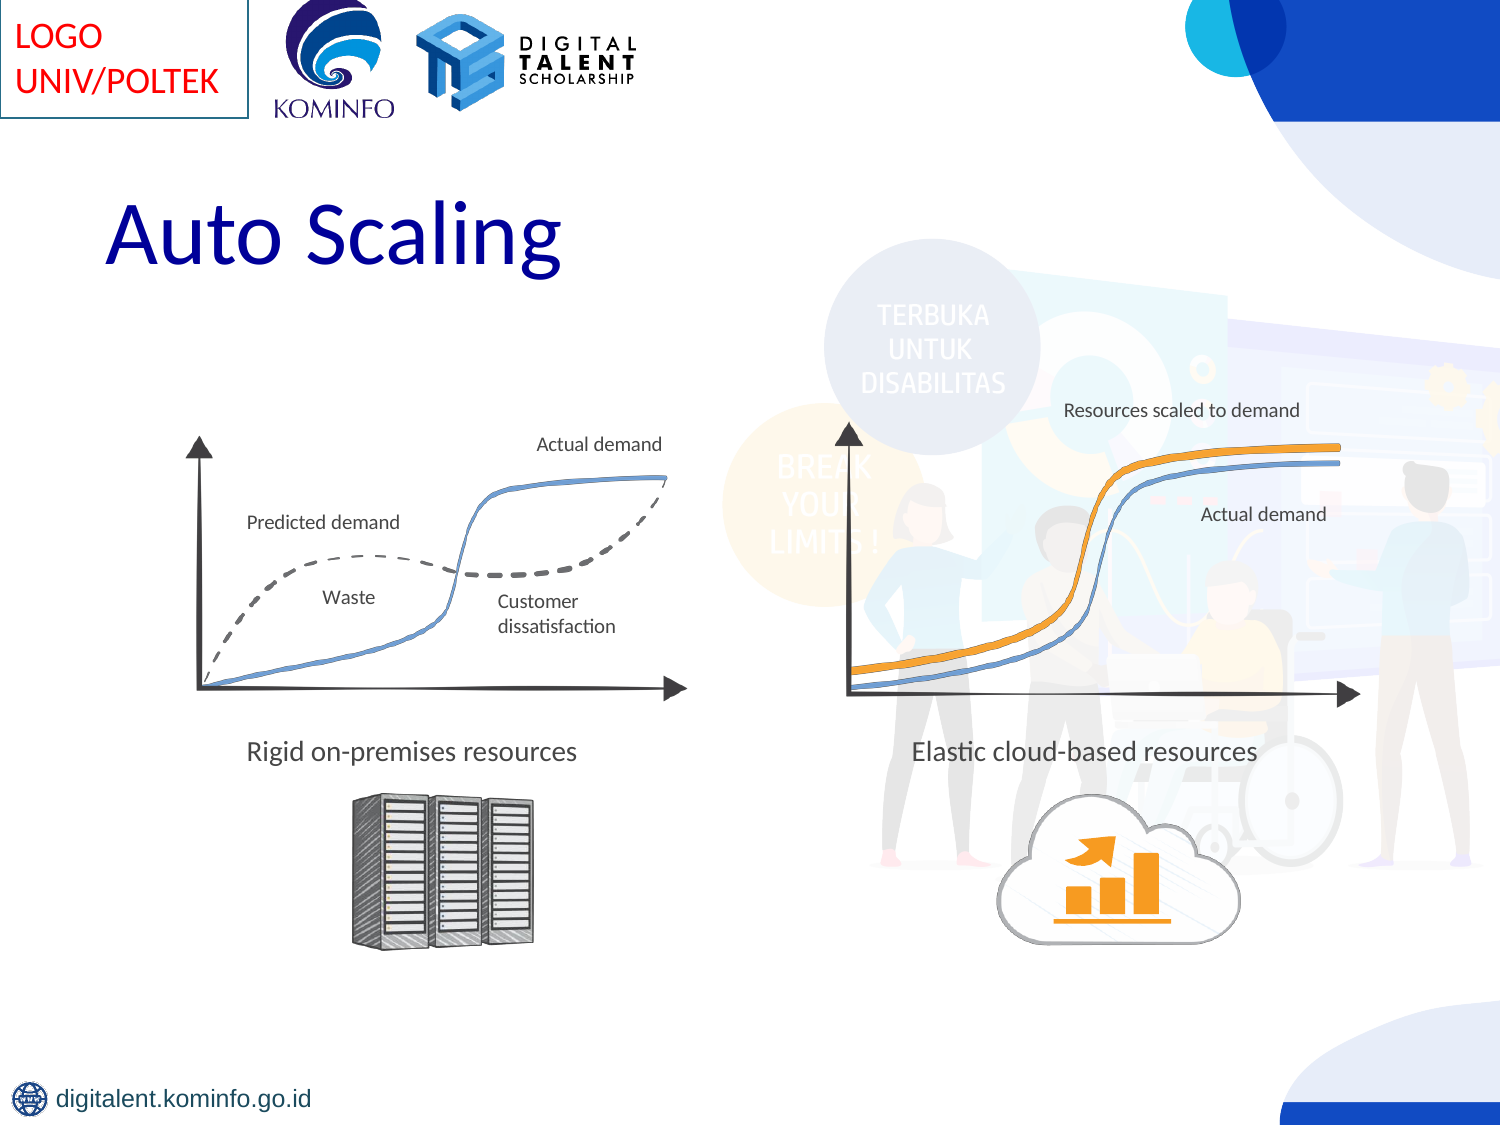

# Auto Scaling
Resources scaled to demand

Actual demand

Actual demand
Predicted demand
Waste
Customer  dissatisfaction
Rigid on-premises resources
Elastic cloud-based resources